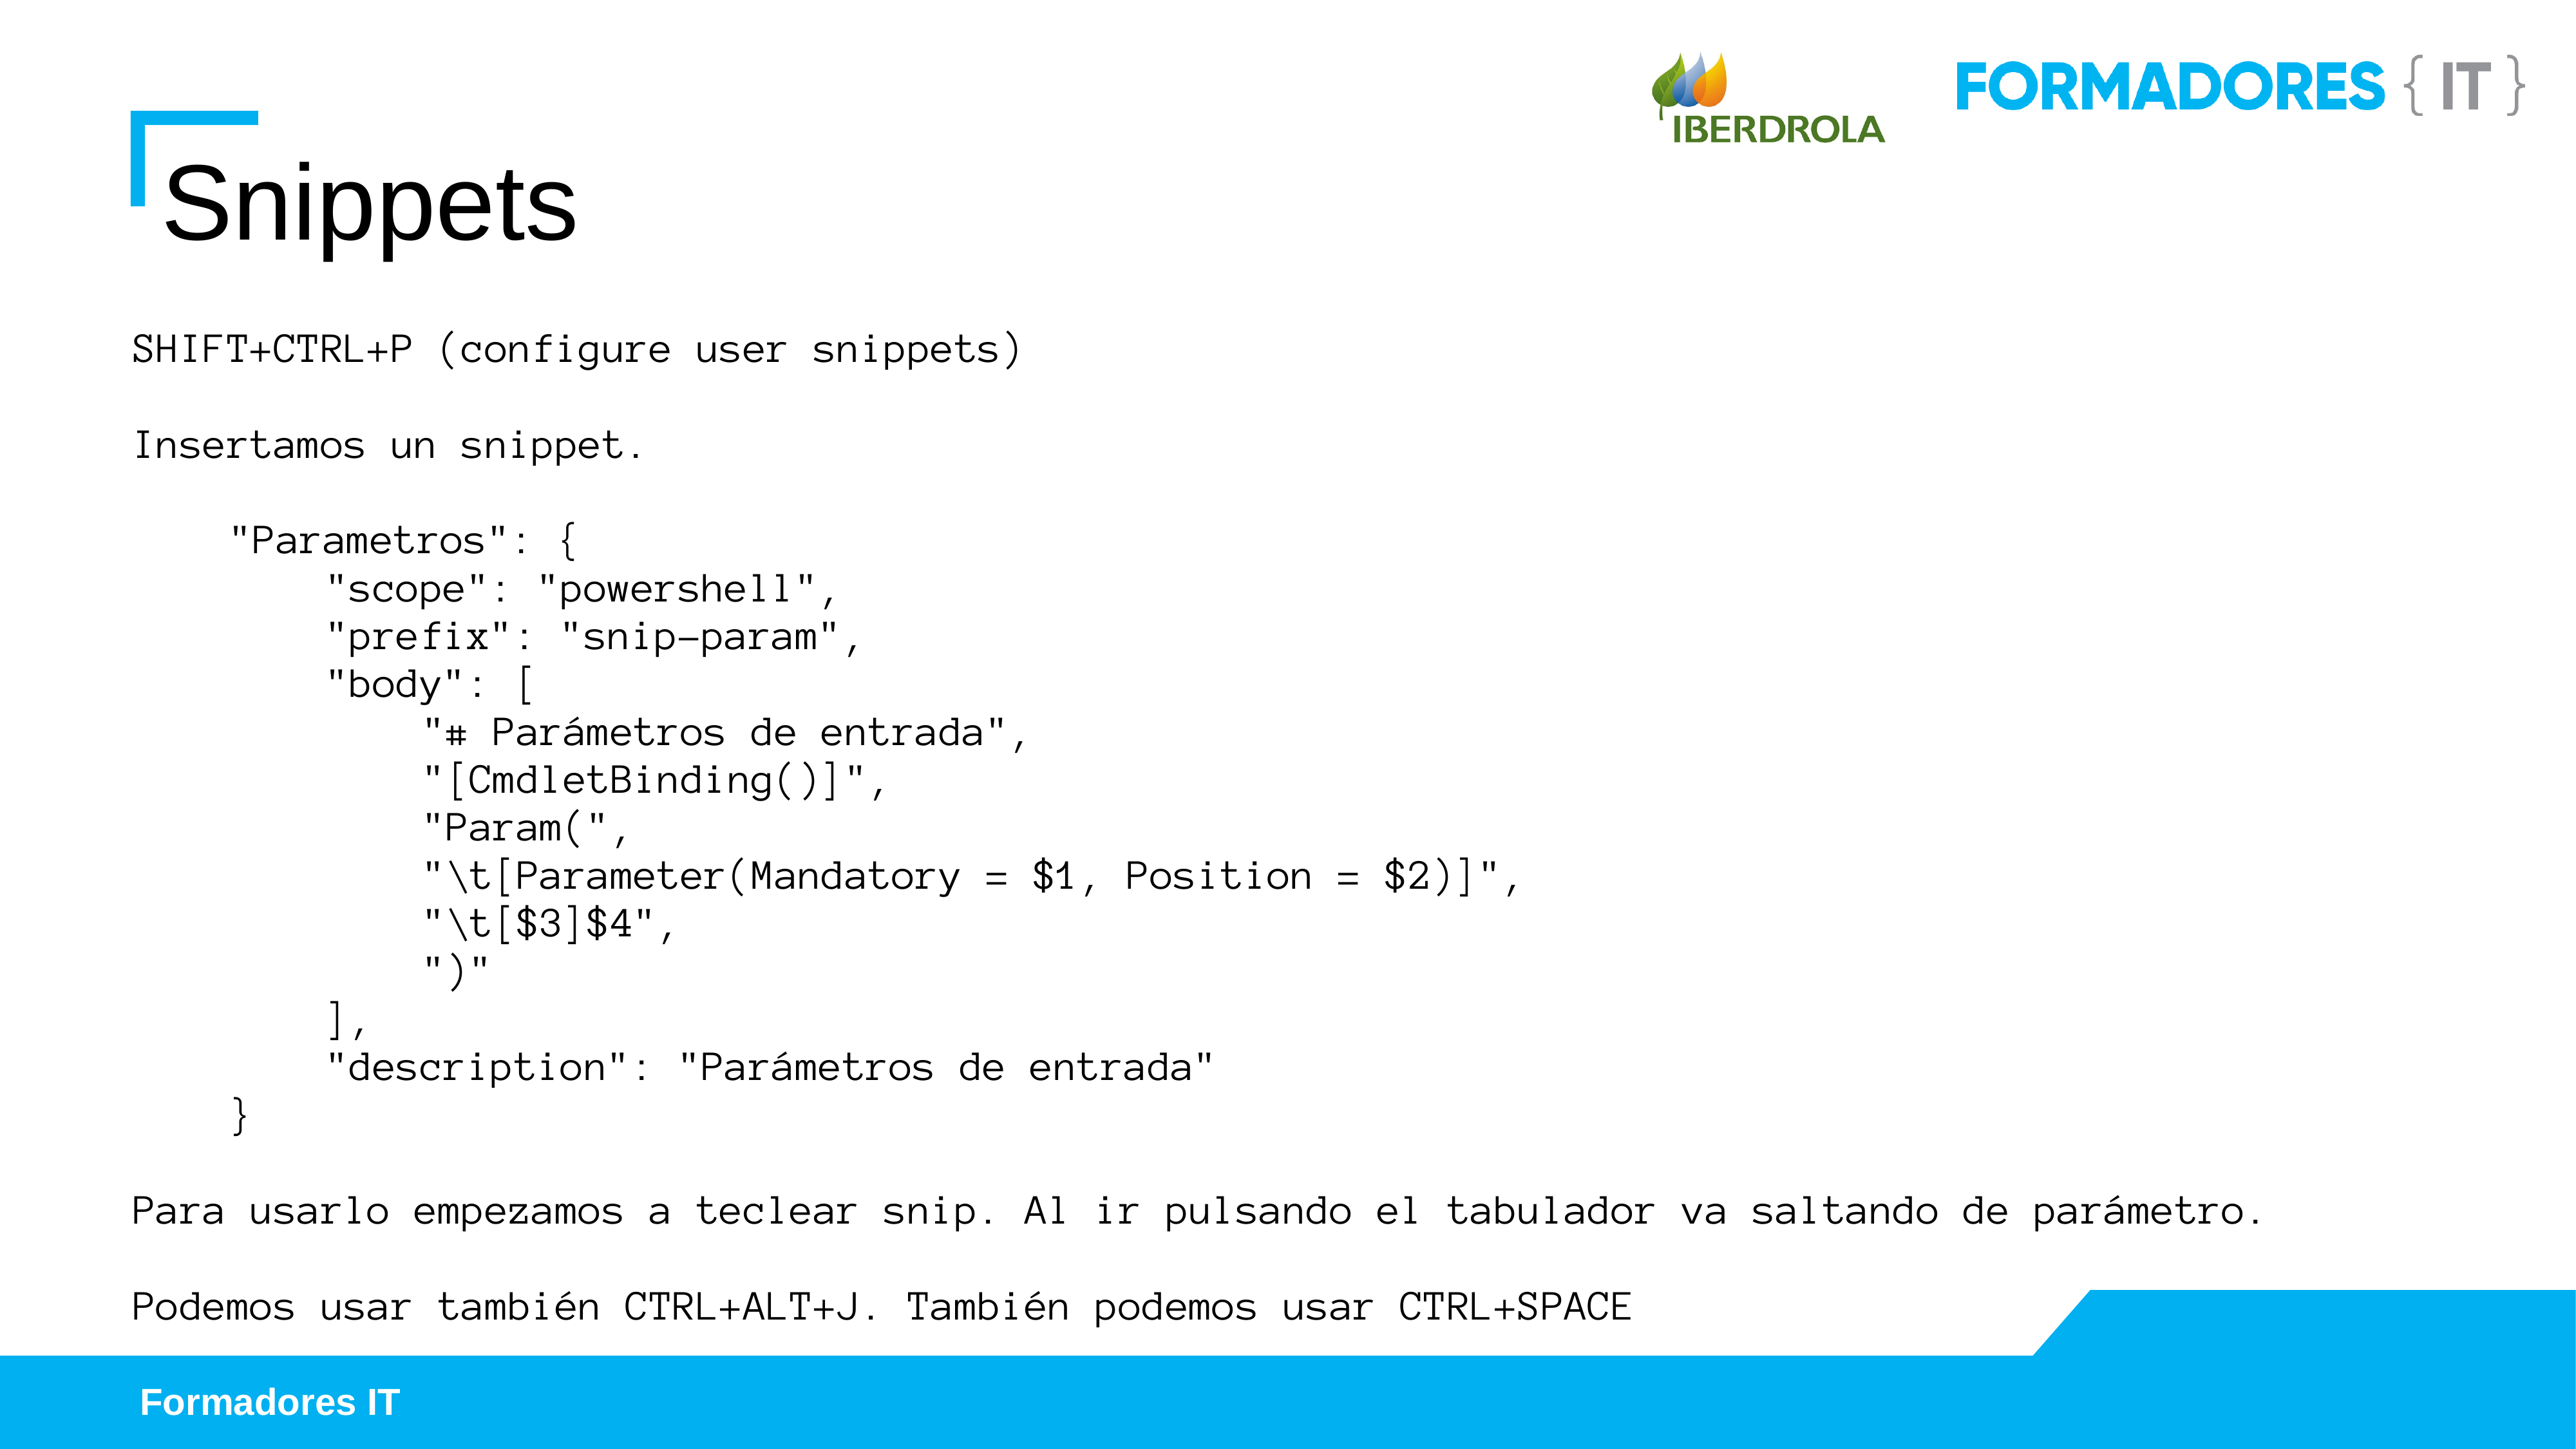

Snippets

SHIFT+CTRL+P (configure user snippets)

Insertamos un snippet.

	"Parametros": {
		"scope": "powershell",
		"prefix": "snip-param",
		"body": [
			"# Parámetros de entrada",
			"[CmdletBinding()]",
			"Param(",
			"\t[Parameter(Mandatory = $1, Position = $2)]",
			"\t[$3]$4",
			")"
		],
		"description": "Parámetros de entrada"
	}

Para usarlo empezamos a teclear snip. Al ir pulsando el tabulador va saltando de parámetro.

Podemos usar también CTRL+ALT+J. También podemos usar CTRL+SPACE